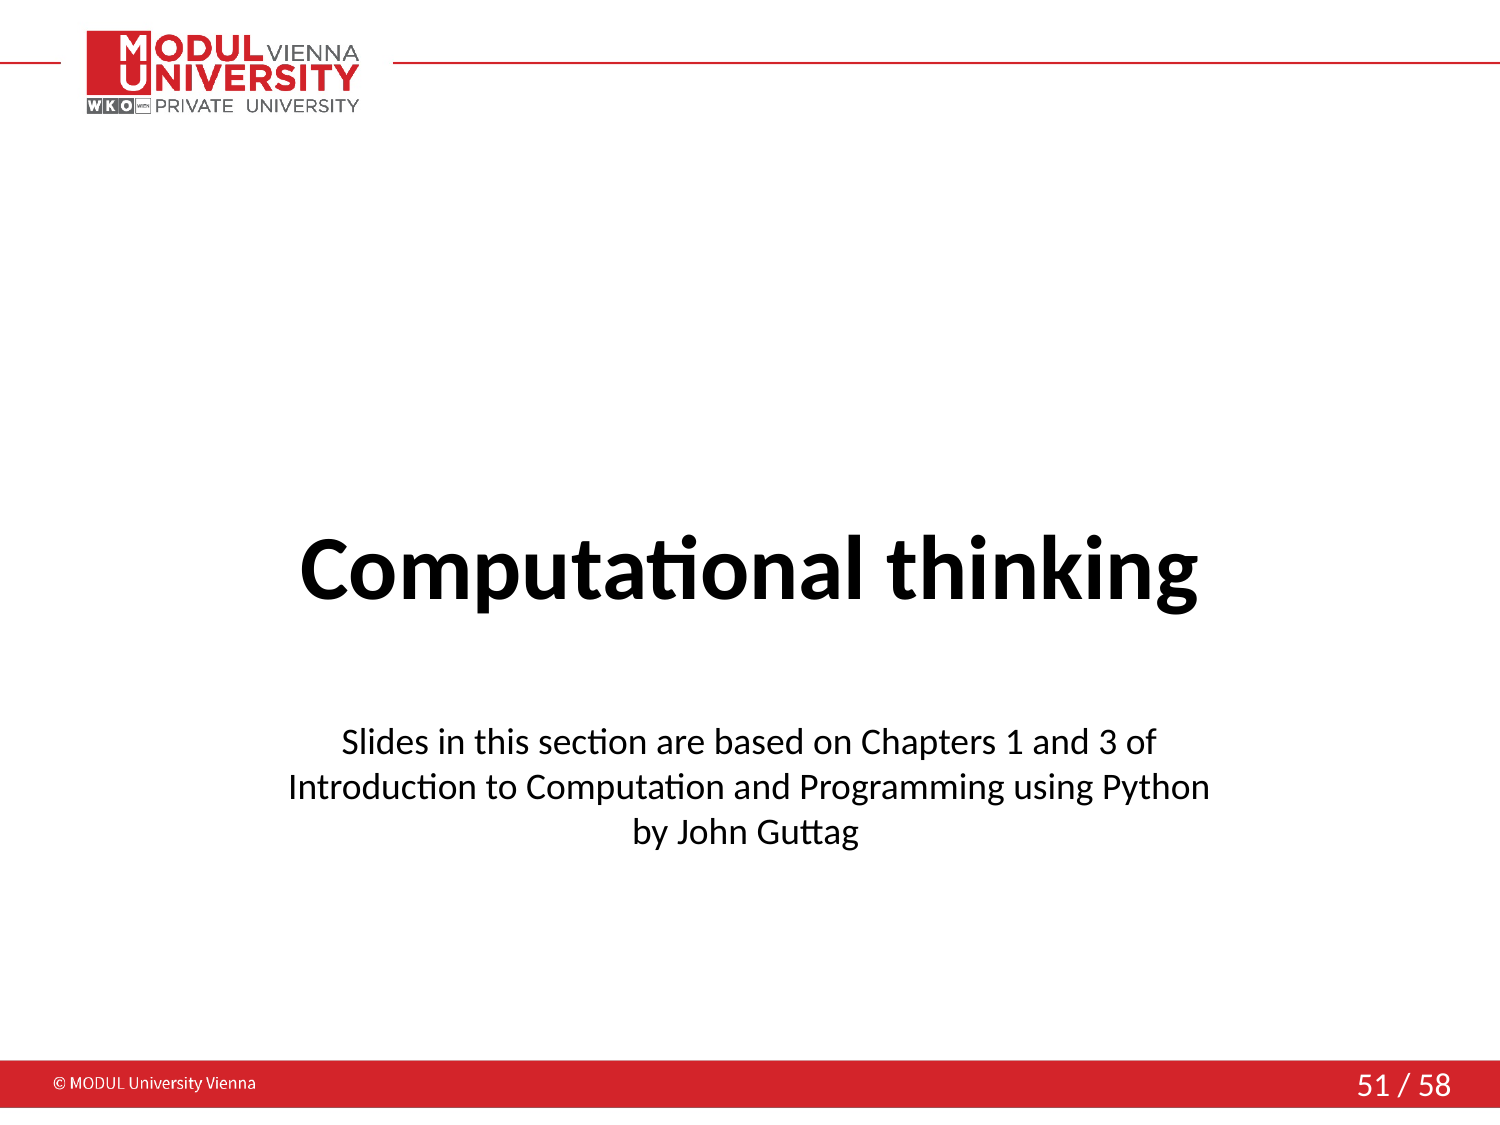

# Computational thinking
Slides in this section are based on Chapters 1 and 3 of
Introduction to Computation and Programming using Python
by John Guttag